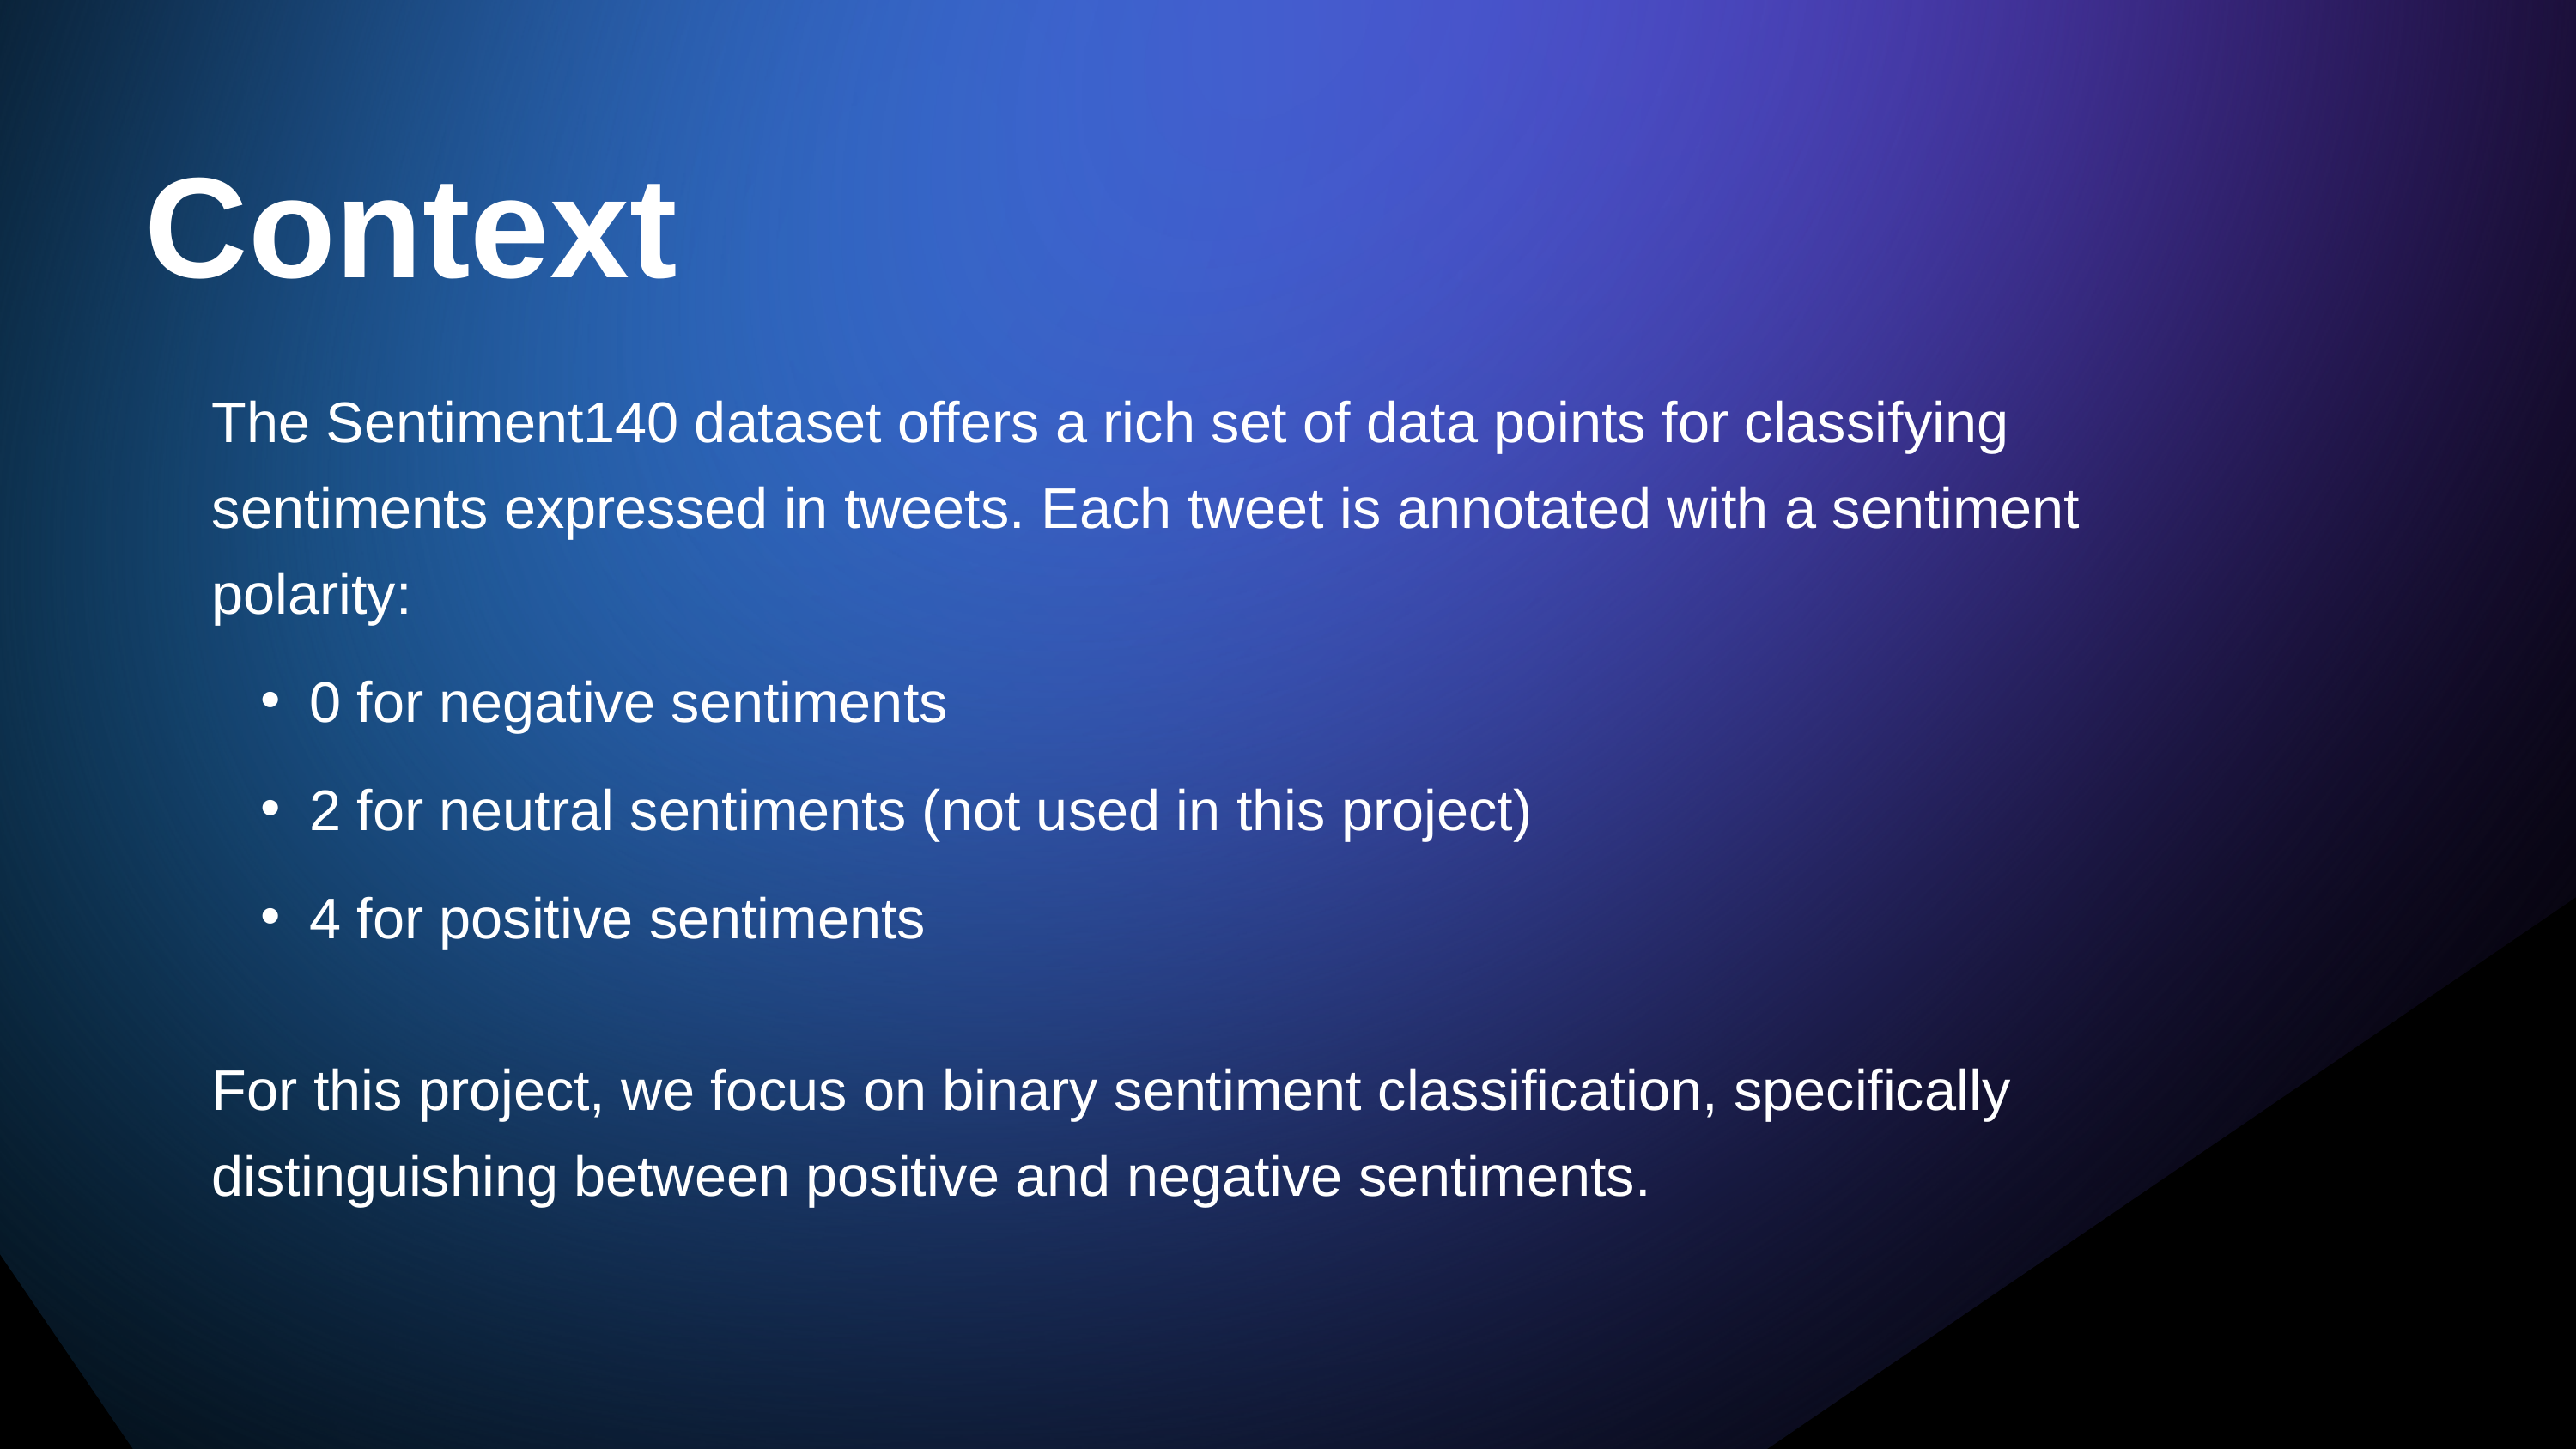

Context
The Sentiment140 dataset offers a rich set of data points for classifying sentiments expressed in tweets. Each tweet is annotated with a sentiment polarity:
0 for negative sentiments
2 for neutral sentiments (not used in this project)
4 for positive sentiments

For this project, we focus on binary sentiment classification, specifically distinguishing between positive and negative sentiments.